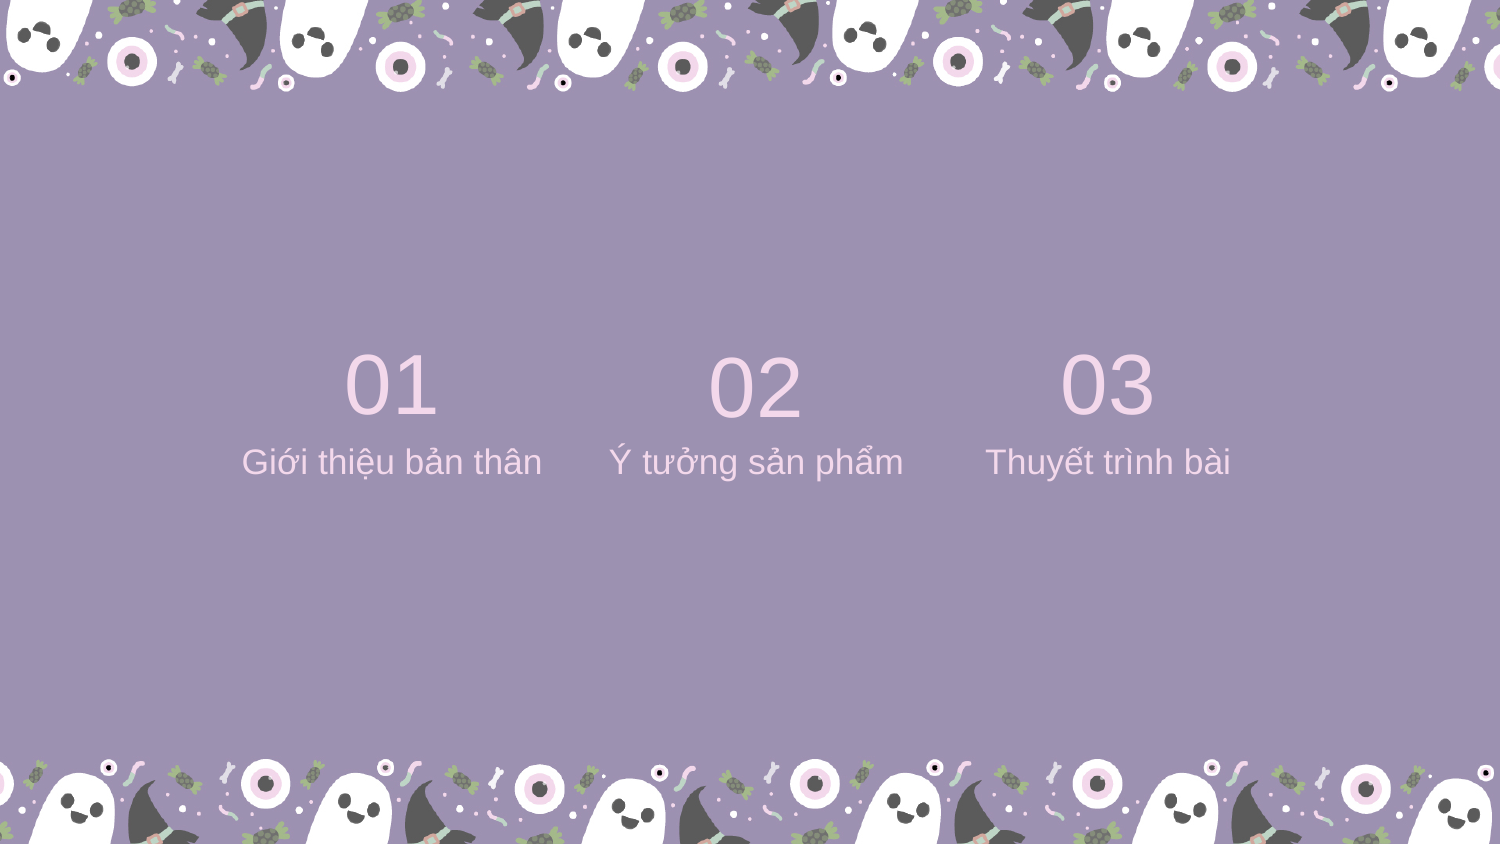

01
03
02
Giới thiệu bản thân
# Ý tưởng sản phẩm
Thuyết trình bài